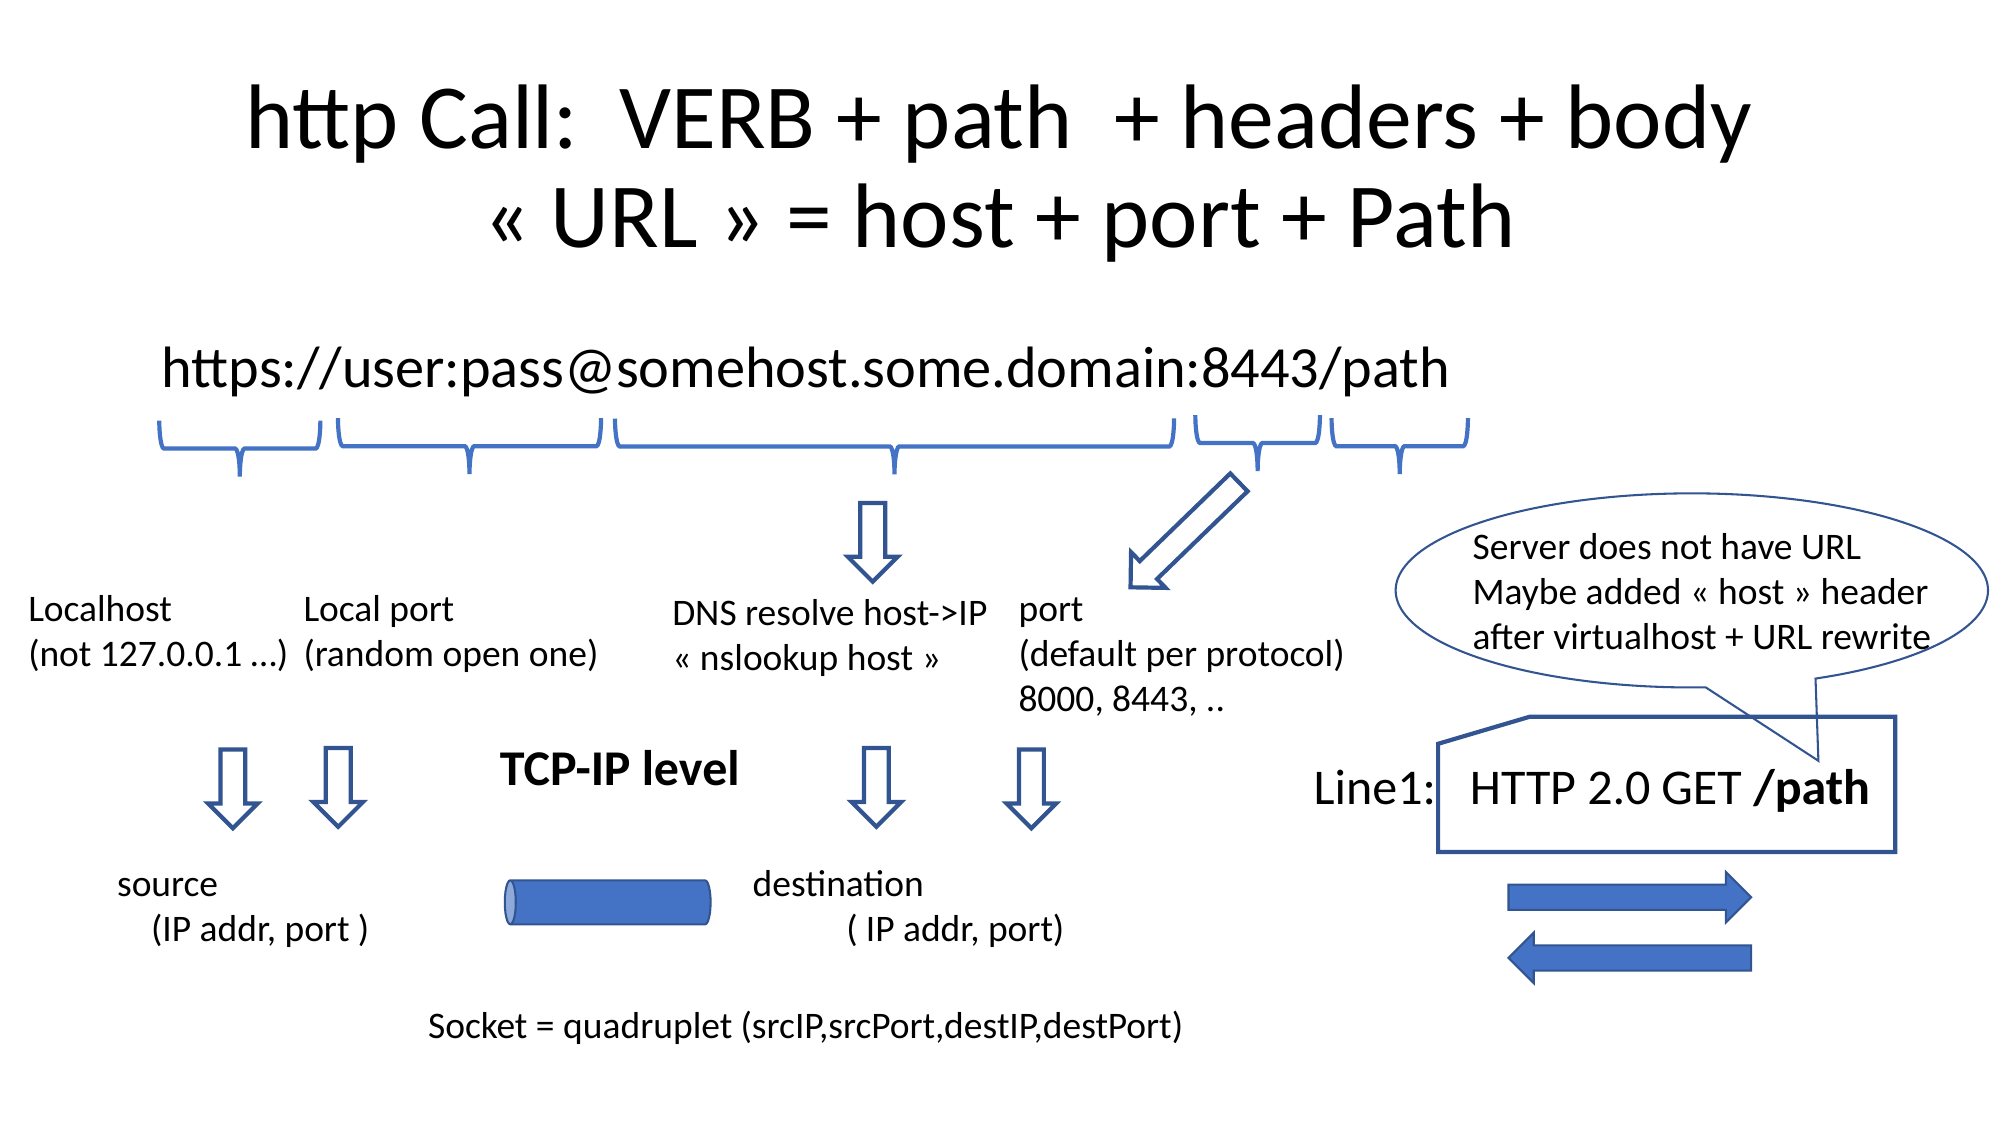

# http Call:  VERB + path  + headers + body « URL » = host + port + Path

https://user:pass@somehost.some.domain:8443/path

Server does not have URL
Maybe added « host » header
after virtualhost + URL rewrite

Local port
(random open one)
port
(default per protocol)
8000, 8443, ..
Localhost
(not 127.0.0.1 …)
DNS resolve host->IP
« nslookup host »

TCP-IP level
Line1:   HTTP 2.0 GET /path

source
    (IP addr, port )
destination
           ( IP addr, port)
Socket = quadruplet (srcIP,srcPort,destIP,destPort)